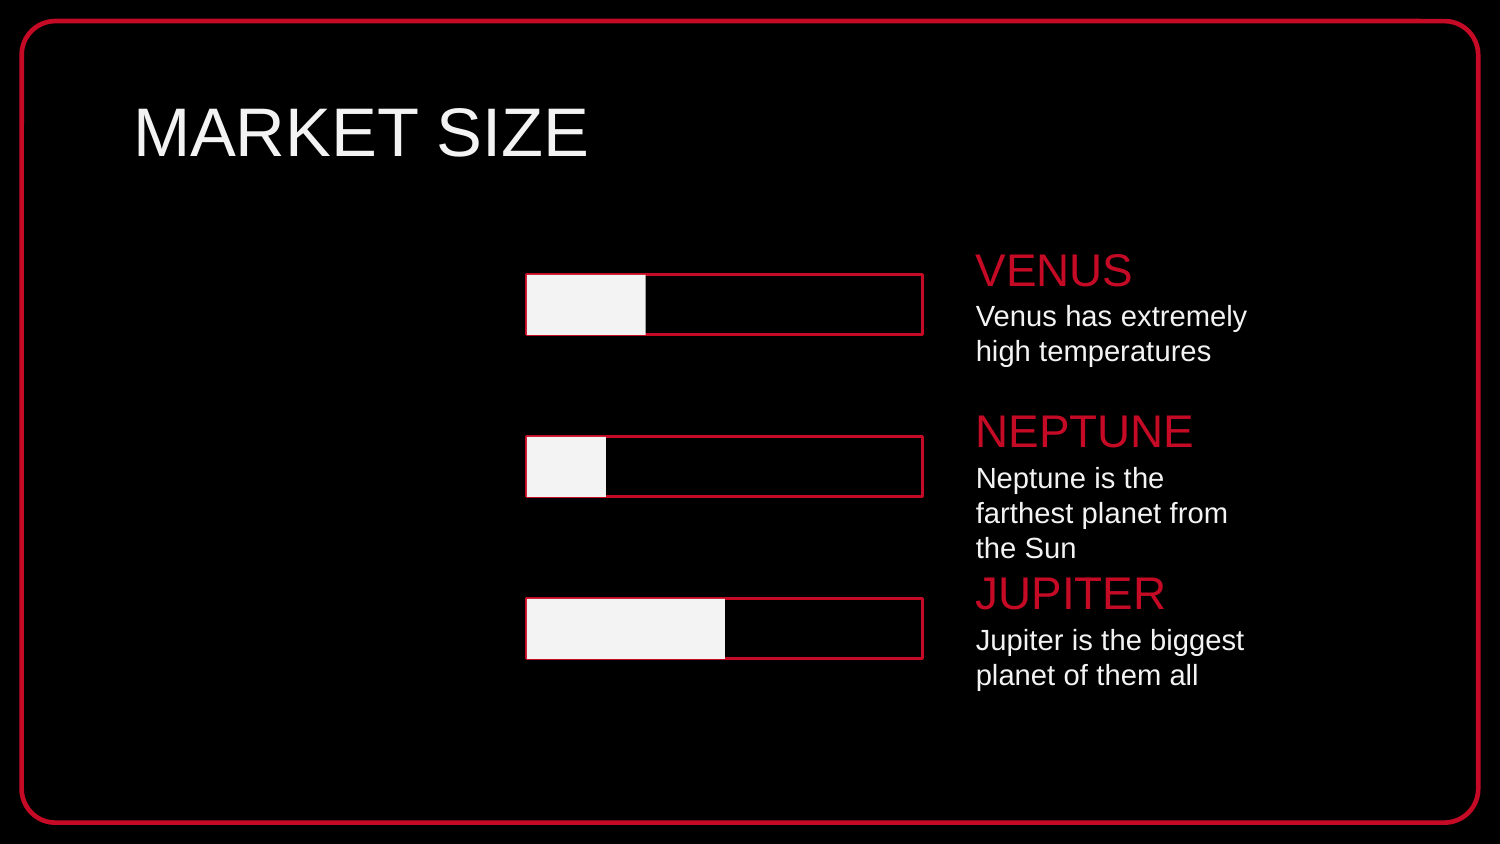

# MARKET SIZE
VENUS
30%

Venus has extremely high temperatures
NEPTUNE
20%

Neptune is the farthest planet from the Sun
JUPITER
50%

Jupiter is the biggest planet of them all
0018